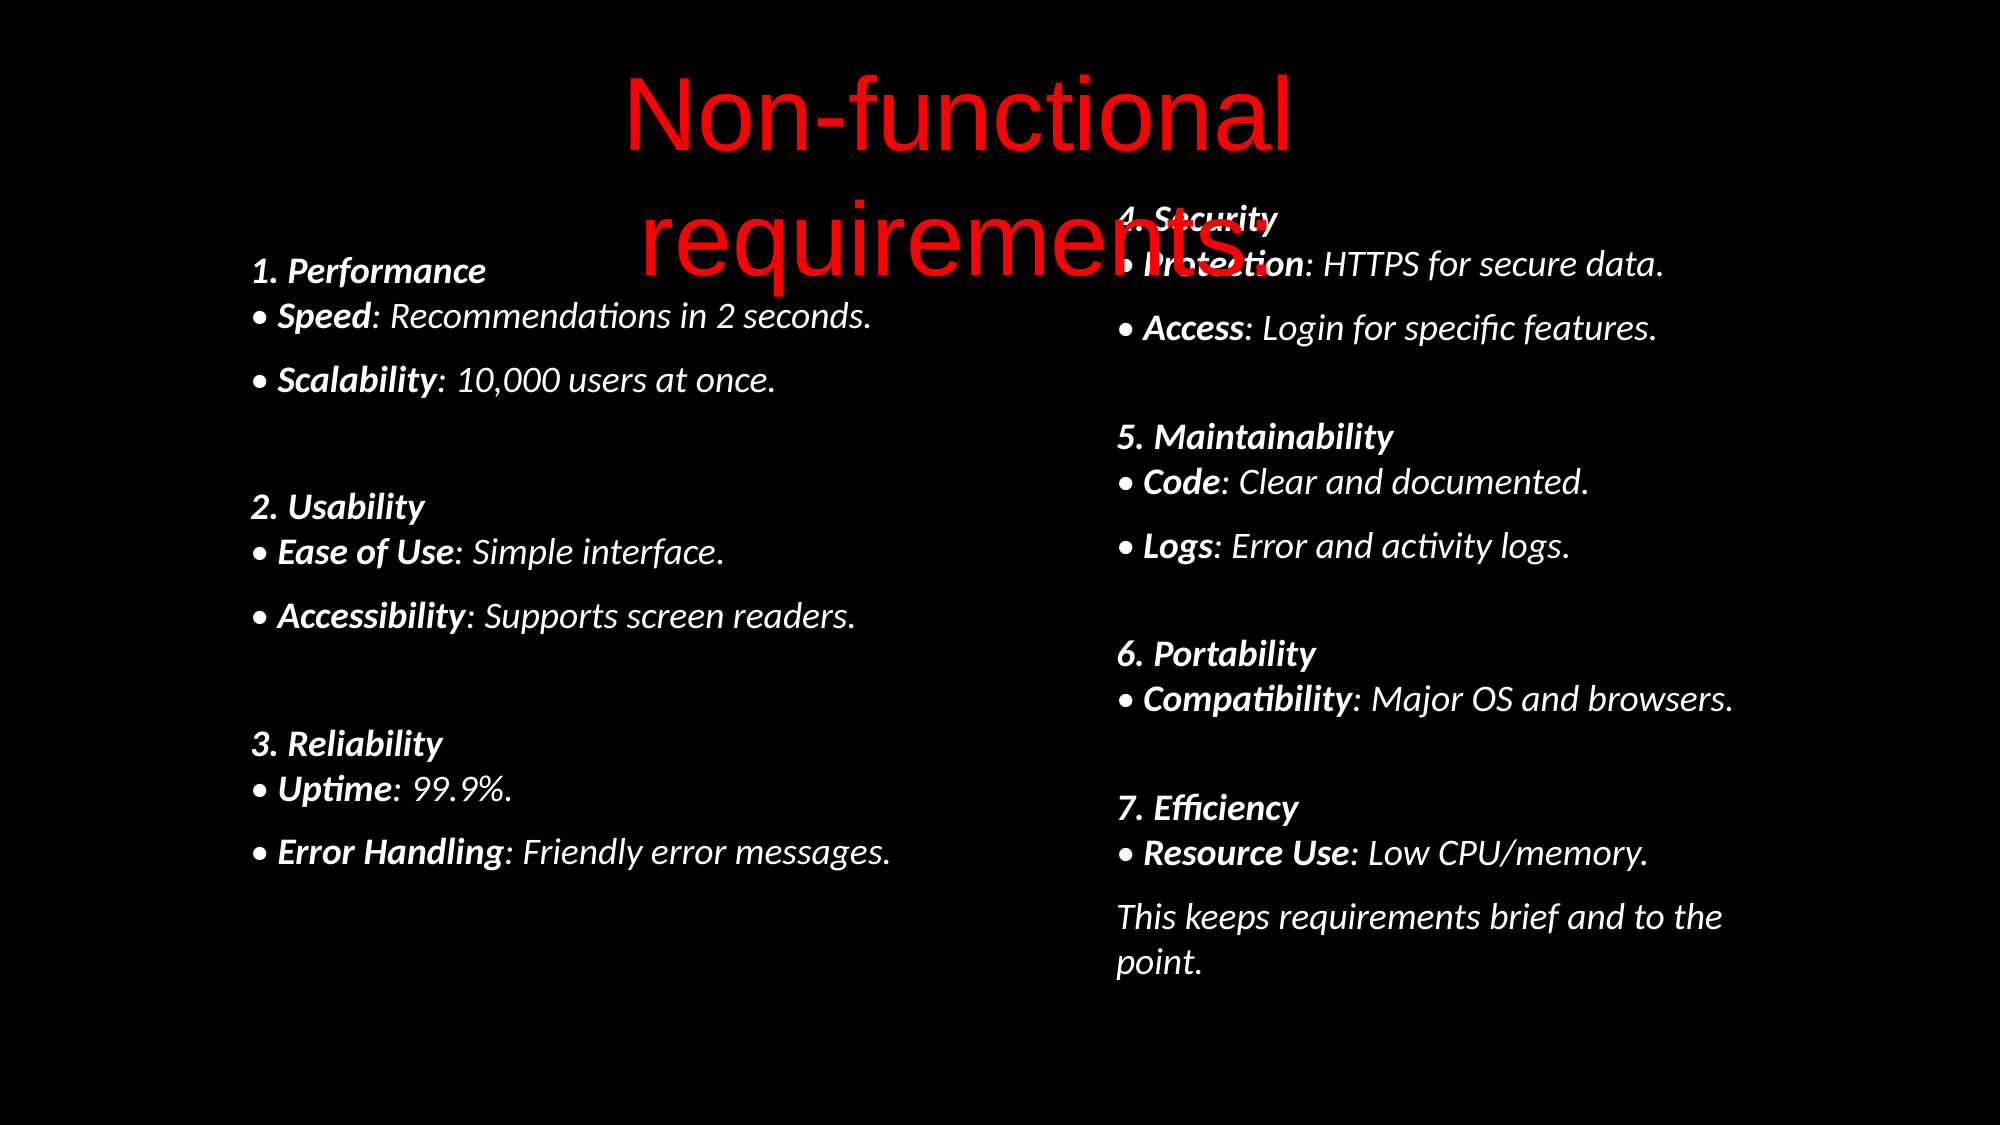

Non-functional requirements:
4. Security
• Protection: HTTPS for secure data.
• Access: Login for specific features.

5. Maintainability
• Code: Clear and documented.
• Logs: Error and activity logs.

6. Portability
• Compatibility: Major OS and browsers.

7. Efficiency
• Resource Use: Low CPU/memory.
This keeps requirements brief and to the point.
1. Performance
• Speed: Recommendations in 2 seconds.
• Scalability: 10,000 users at once.

2. Usability
• Ease of Use: Simple interface.
• Accessibility: Supports screen readers.

3. Reliability
• Uptime: 99.9%.
• Error Handling: Friendly error messages.